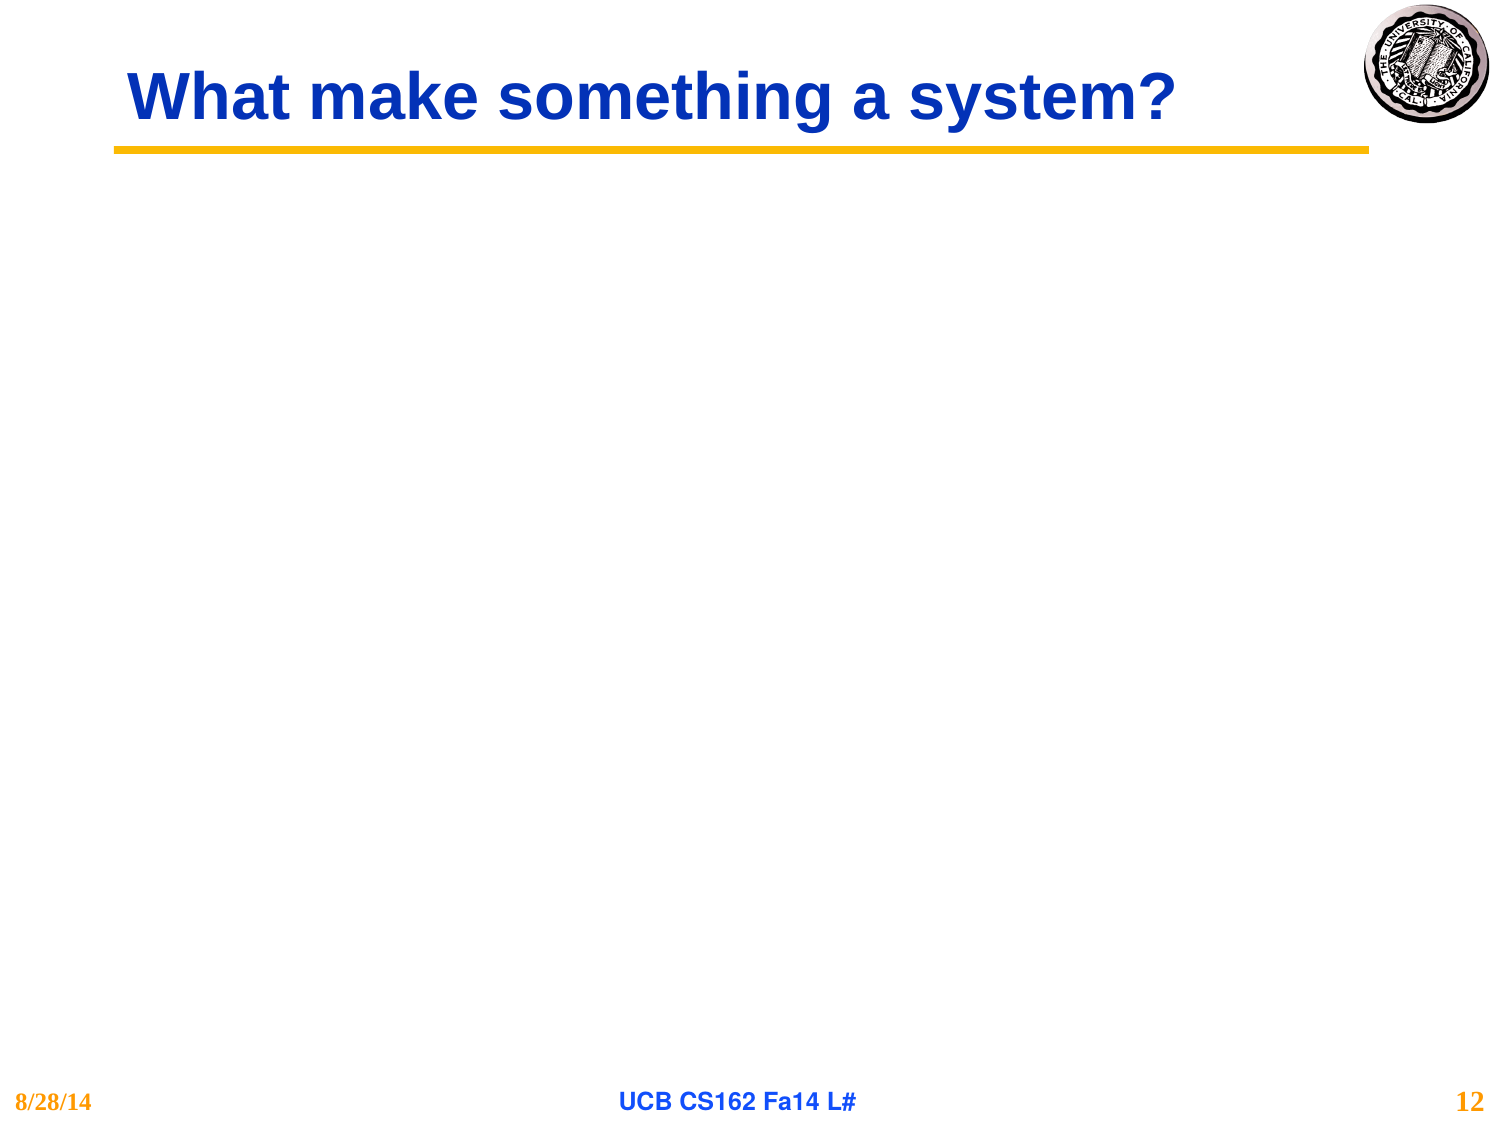

# What make something a system?

8/28/14
UCB CS162 Fa14 L#
12